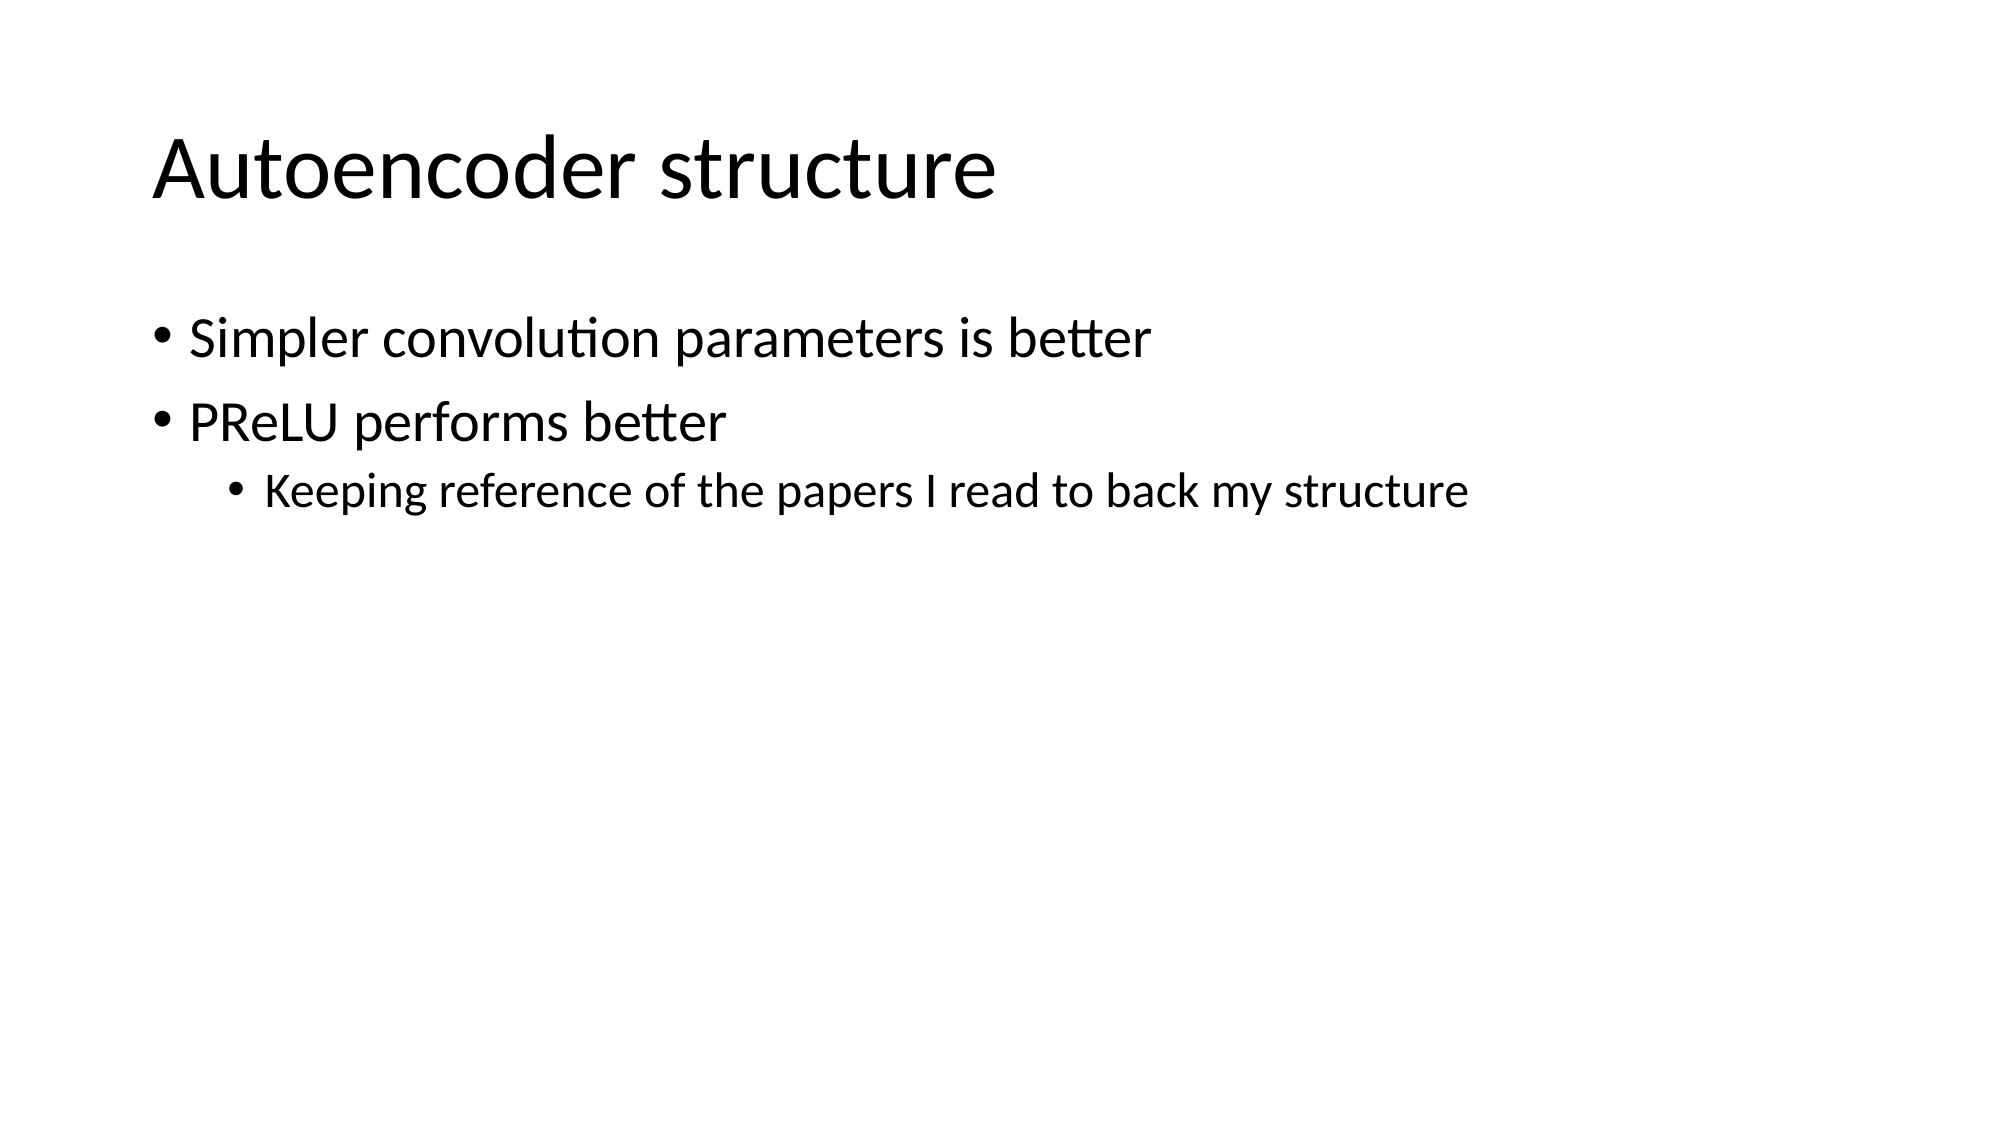

# Autoencoder structure
Simpler convolution parameters is better
PReLU performs better
Keeping reference of the papers I read to back my structure